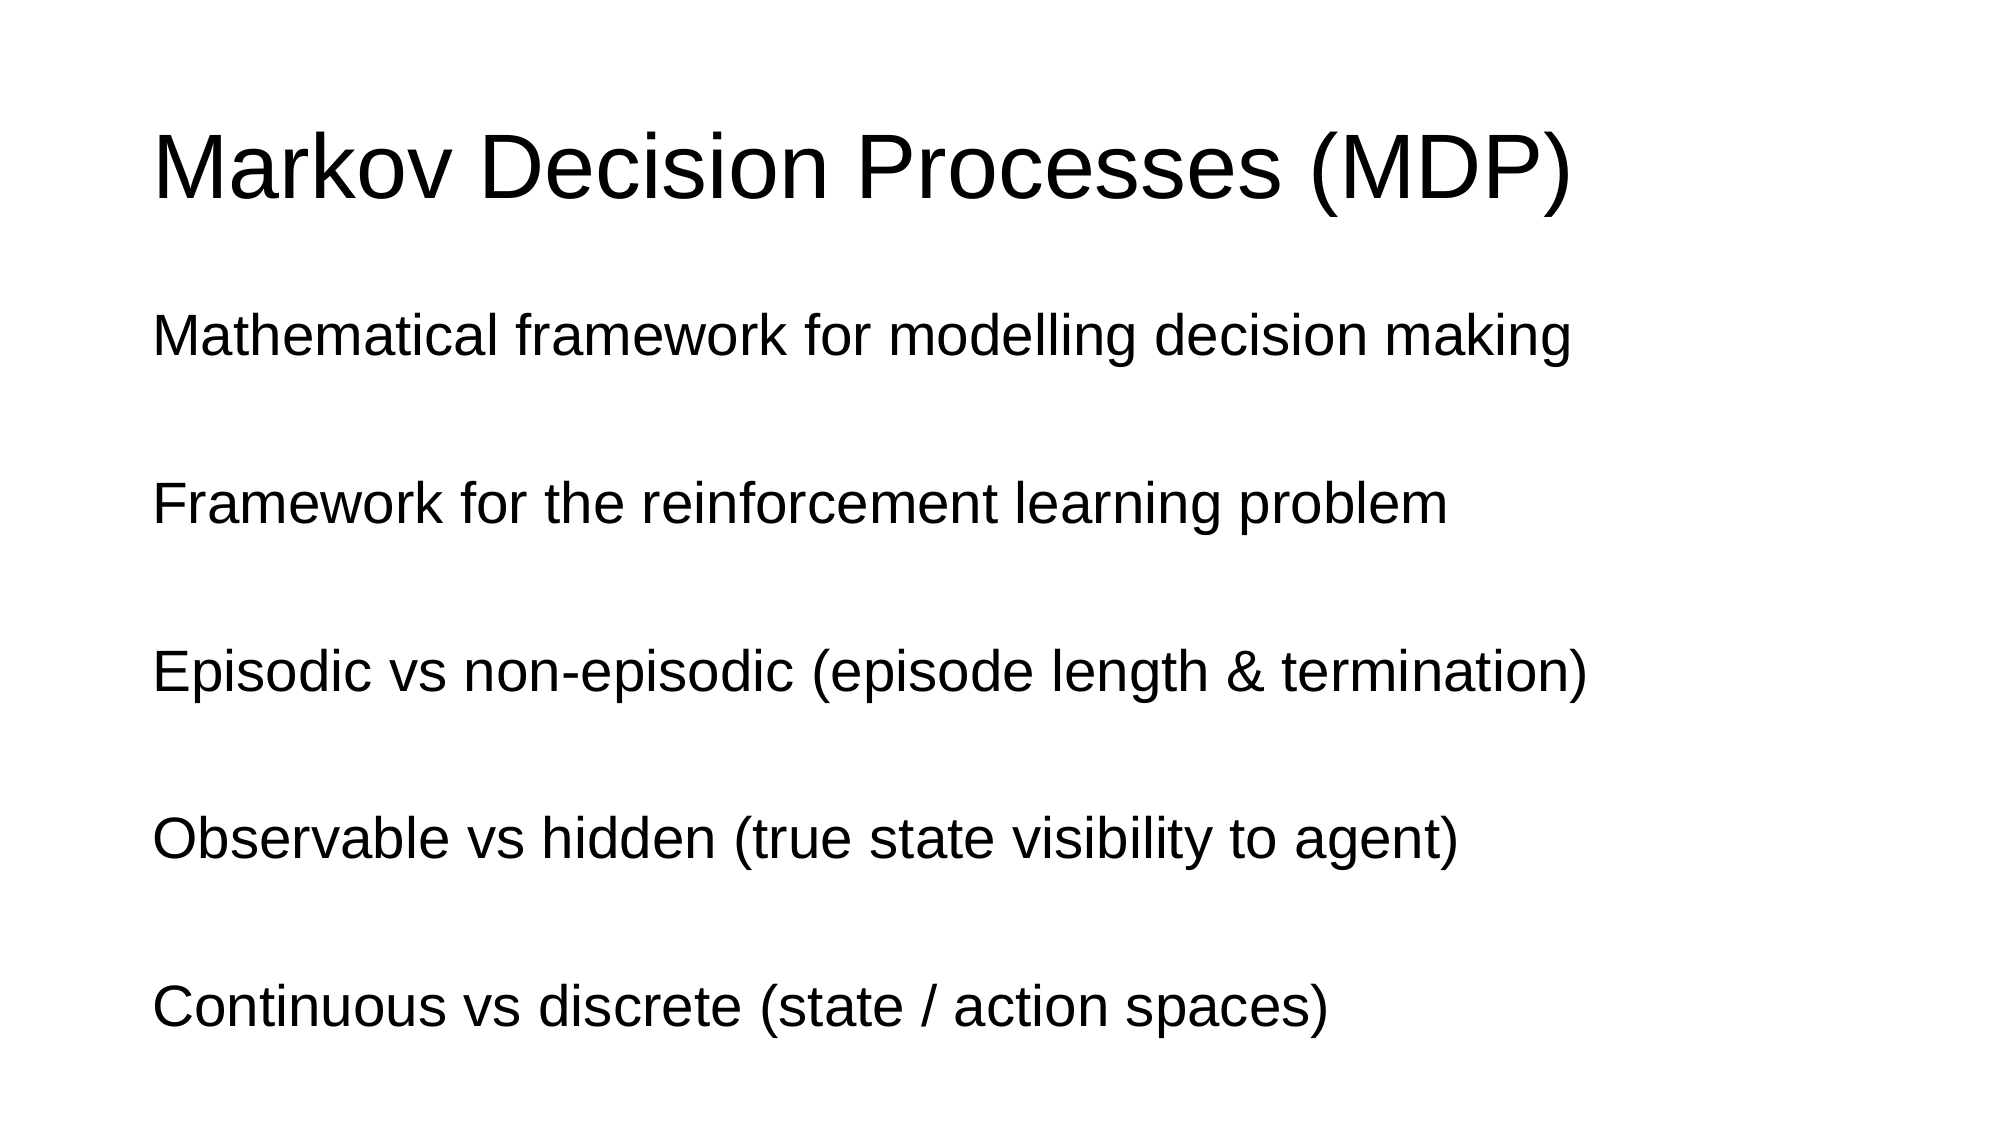

# Markov Decision Processes (MDP)
Mathematical framework for modelling decision making

Framework for the reinforcement learning problem

Episodic vs non-episodic (episode length & termination)

Observable vs hidden (true state visibility to agent)

Continuous vs discrete (state / action spaces)